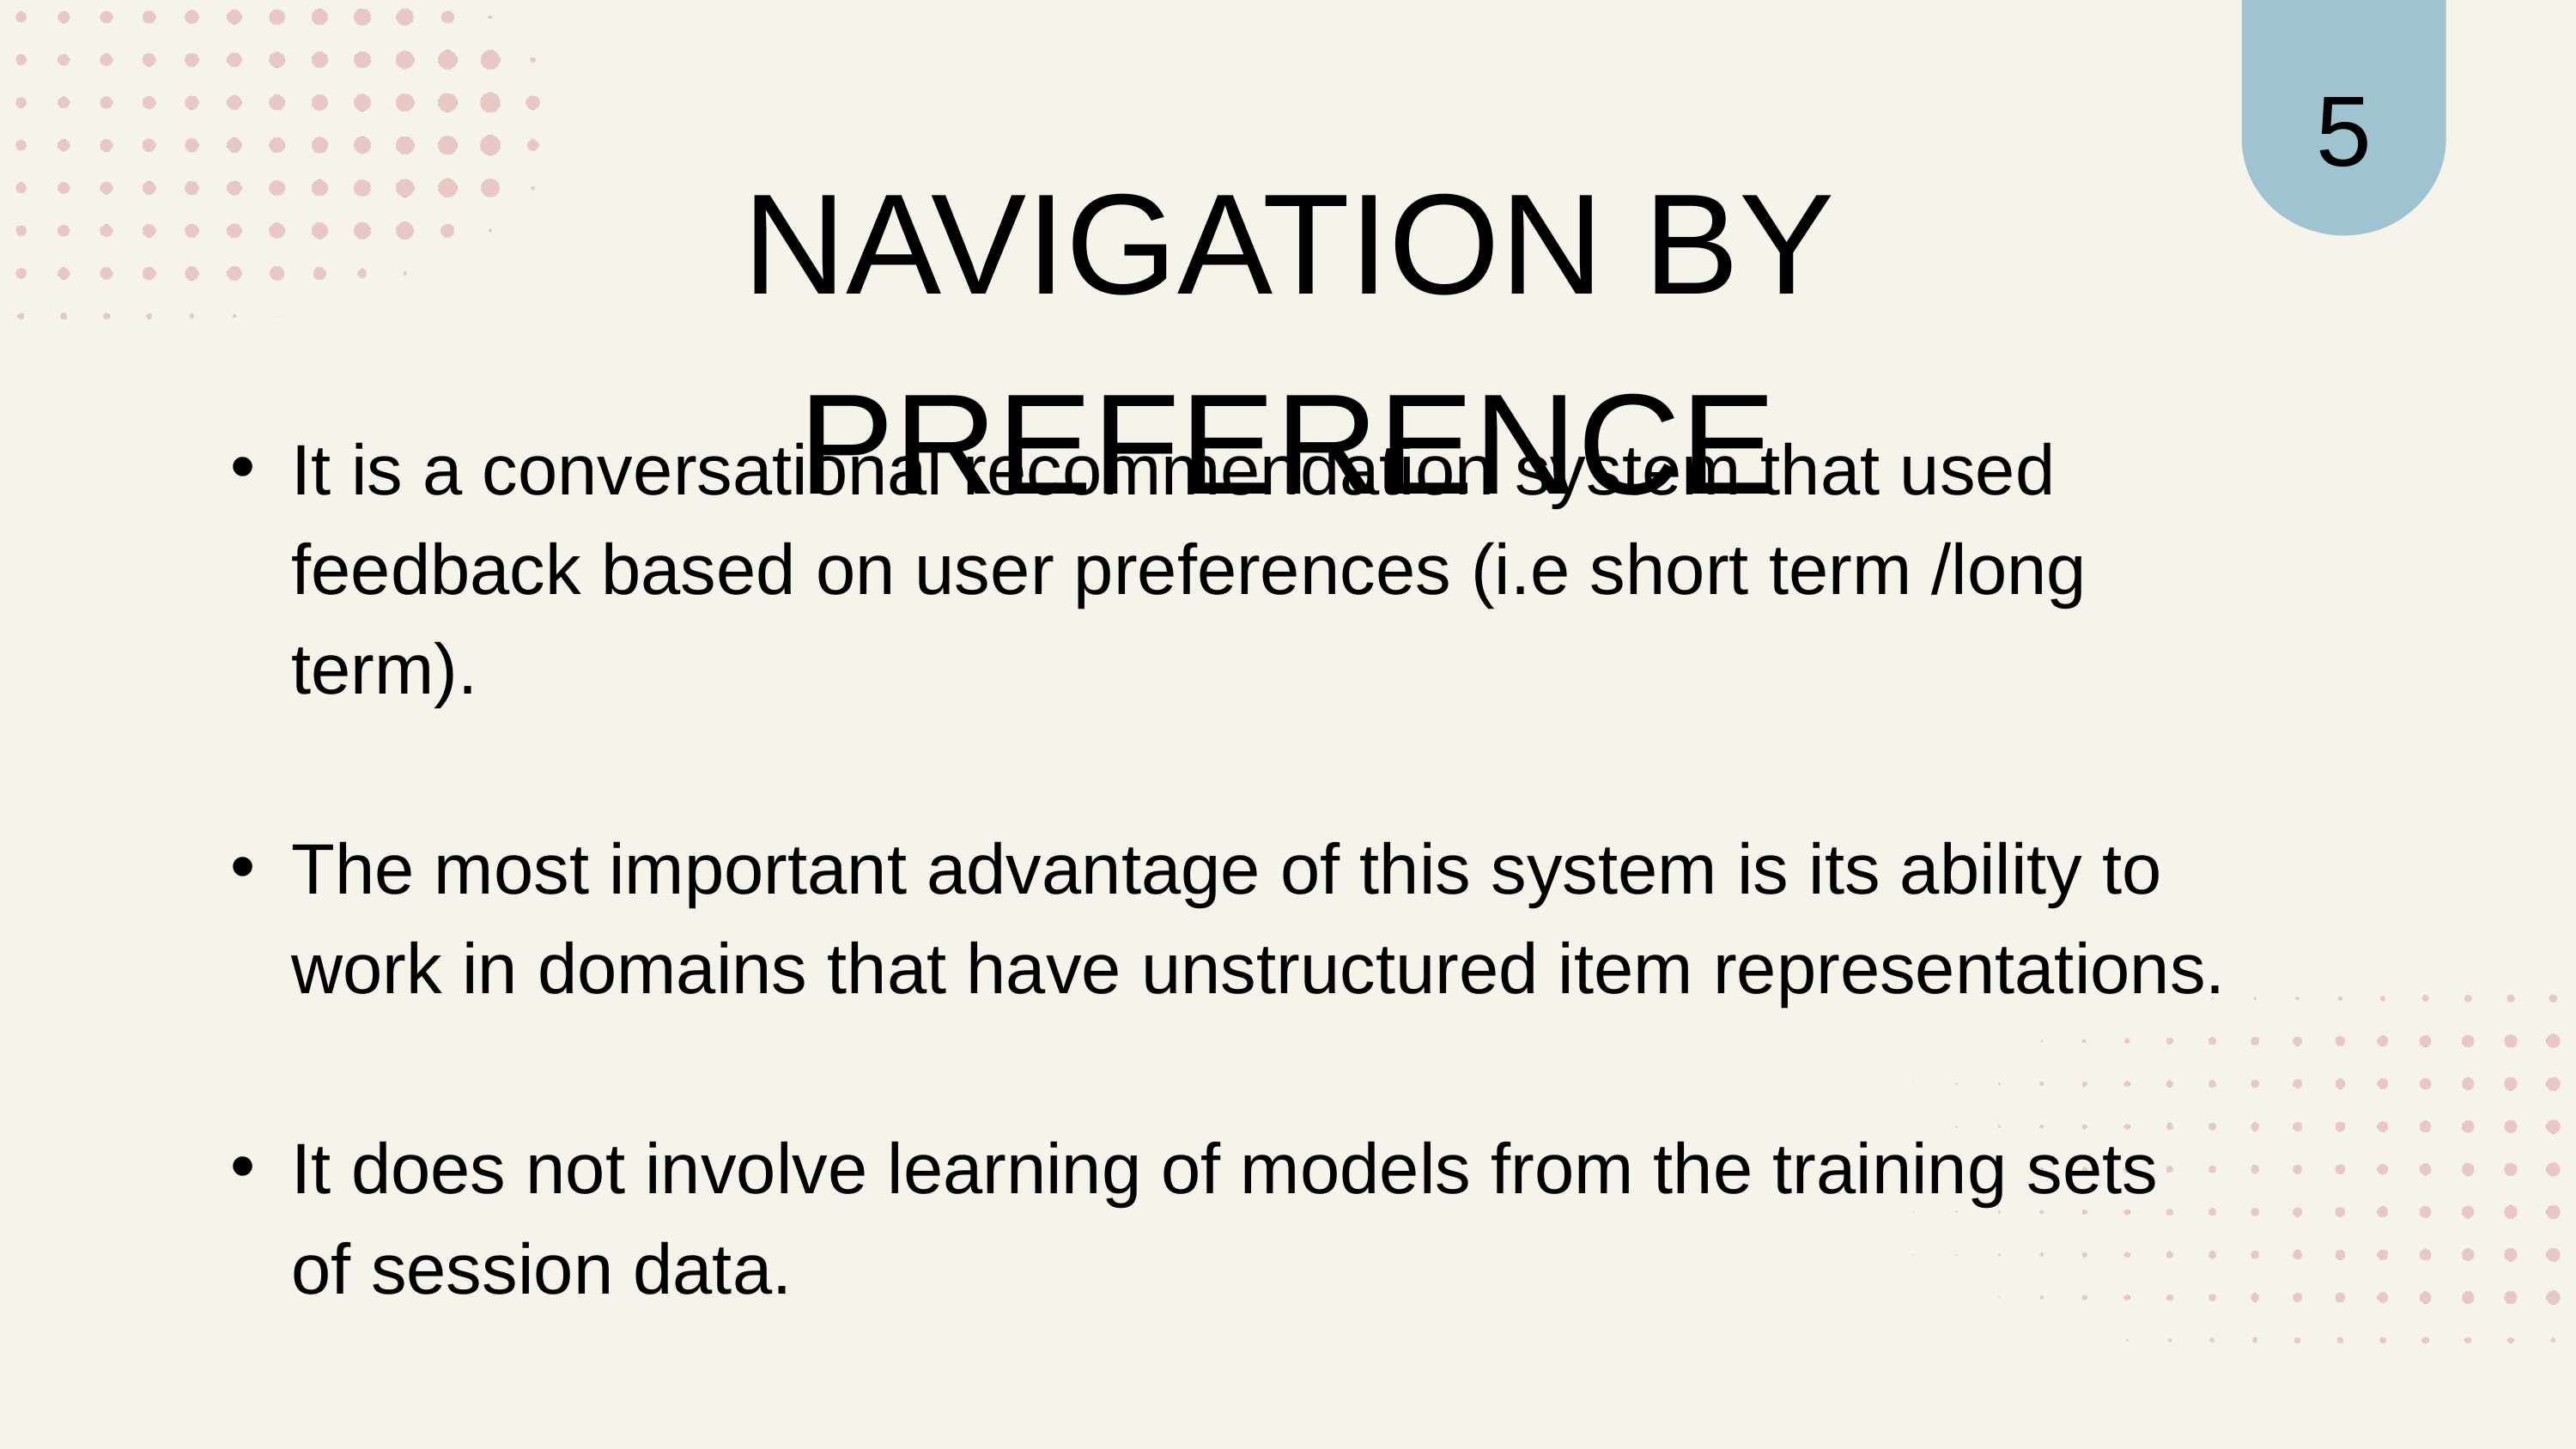

5

NAVIGATION BY PREFERENCE
It is a conversational recommendation system that used feedback based on user preferences (i.e short term /long term).

The most important advantage of this system is its ability to  work in domains that have unstructured item representations.

It does not involve learning of models from the training sets of session data.